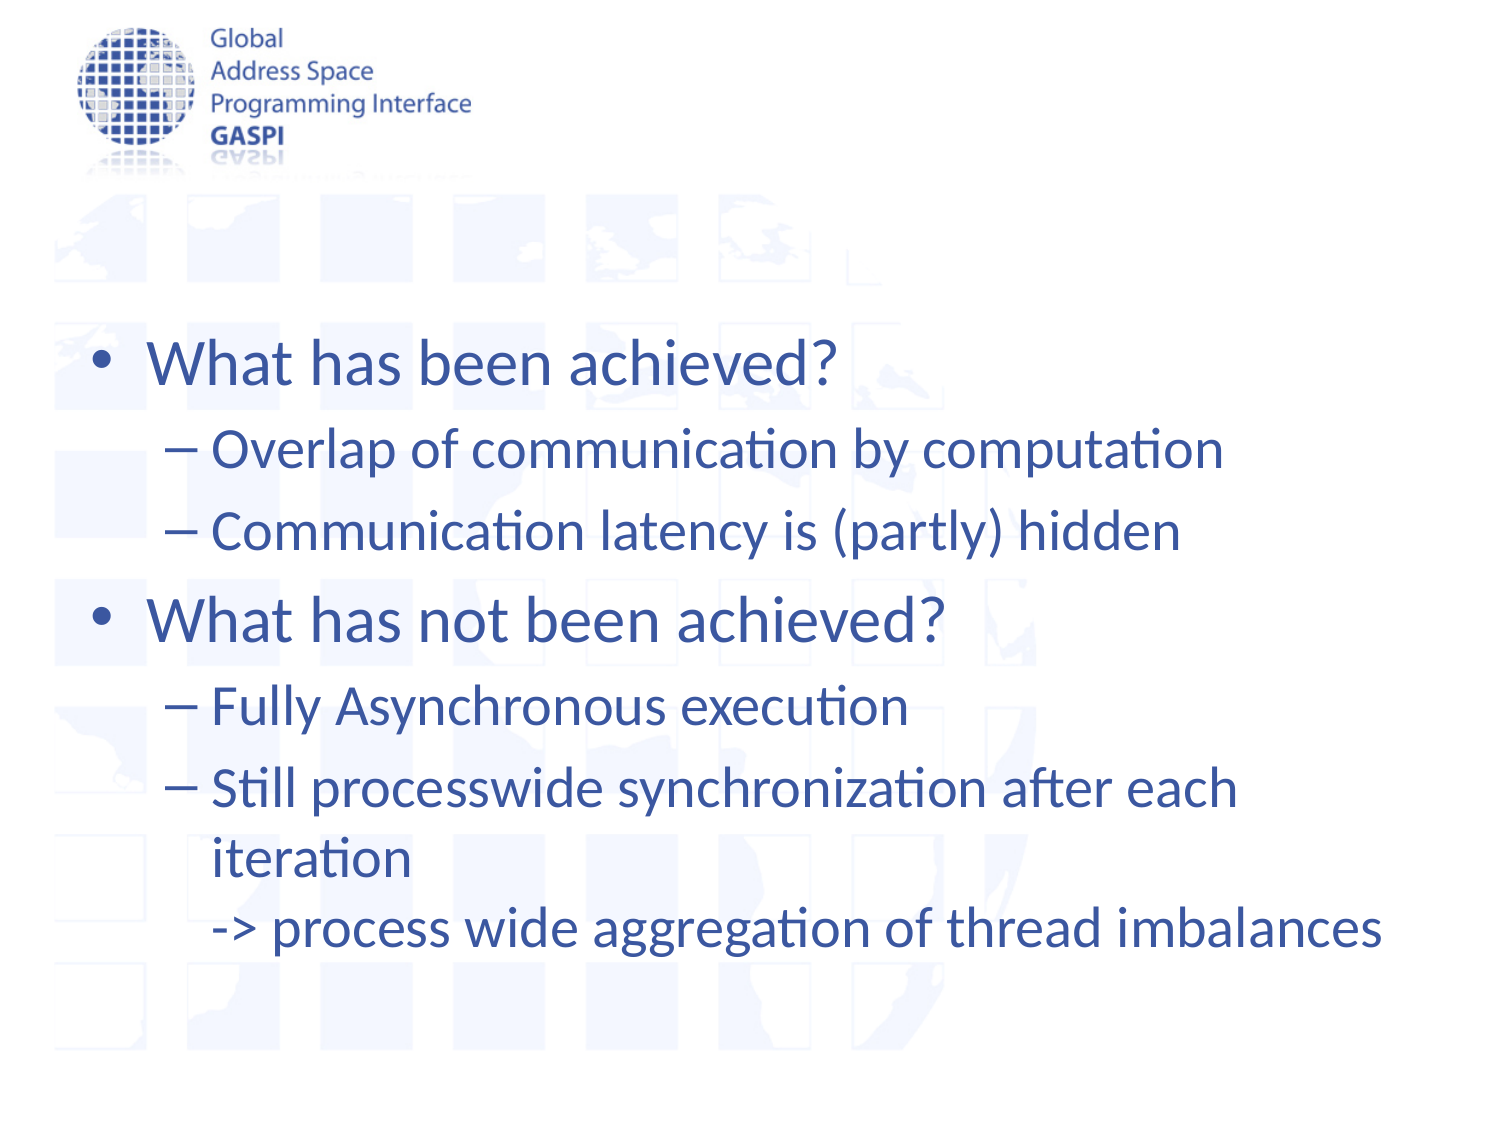

What has been achieved?
Overlap of communication by computation
Communication latency is (partly) hidden
What has not been achieved?
Fully Asynchronous execution
Still processwide synchronization after each iteration
-> process wide aggregation of thread imbalances